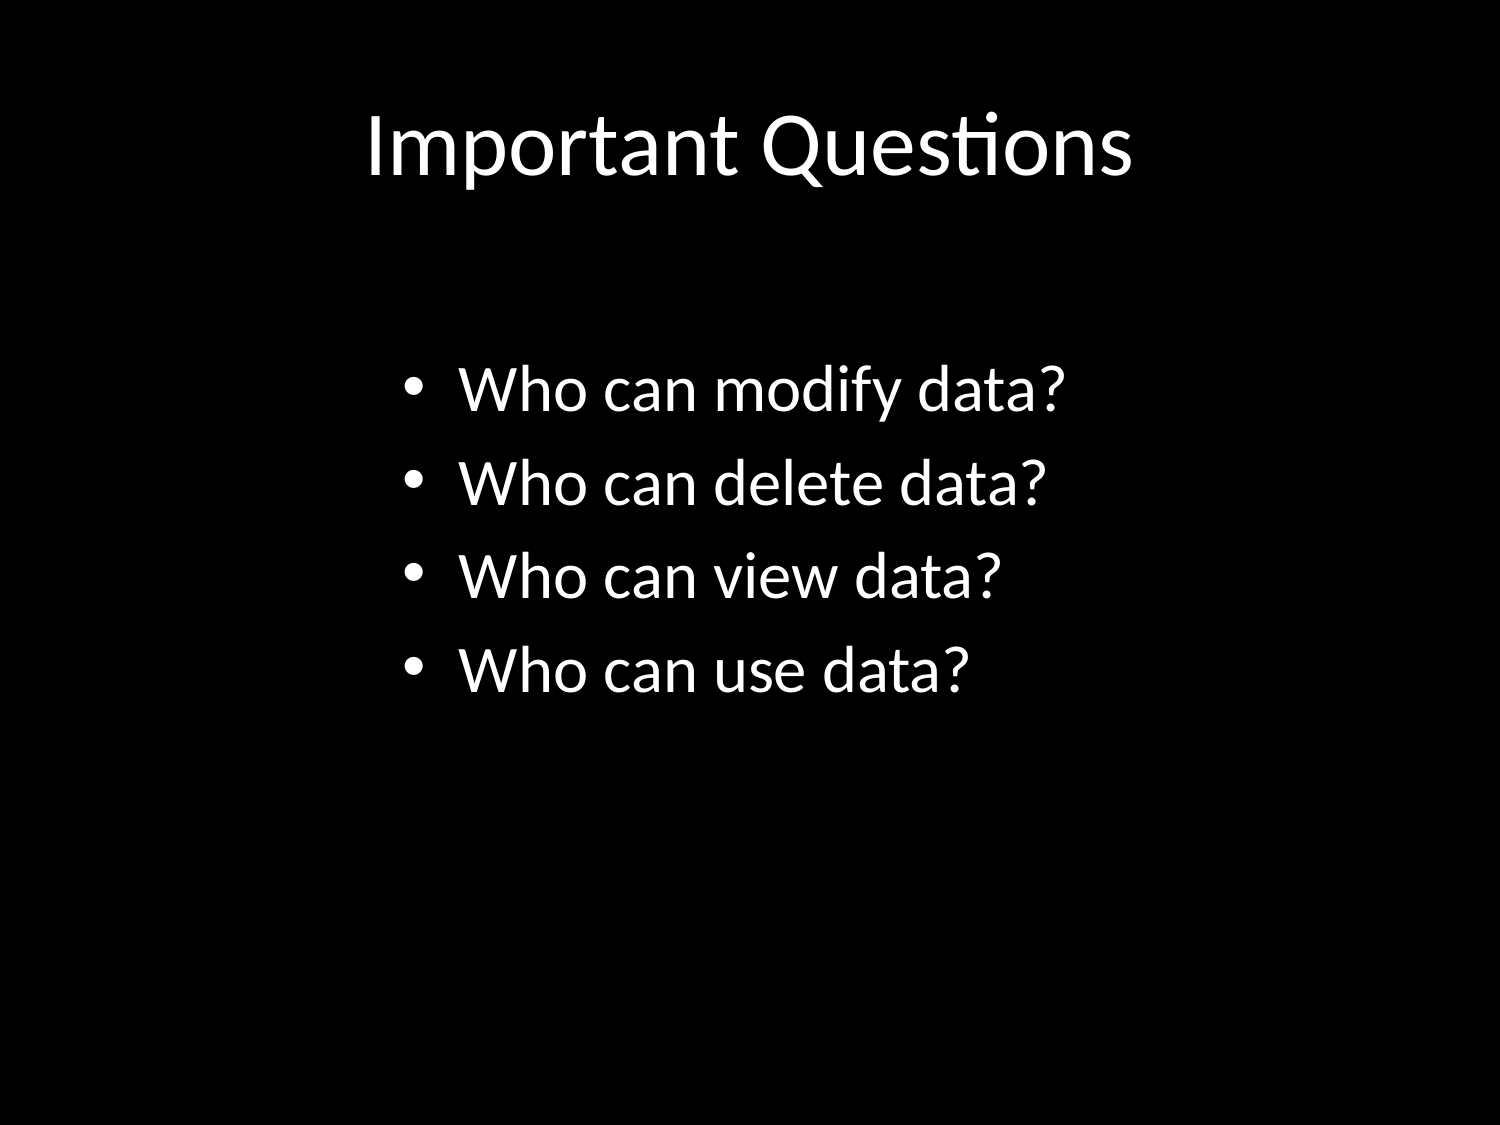

# Important Questions
Who can modify data?
Who can delete data?
Who can view data?
Who can use data?